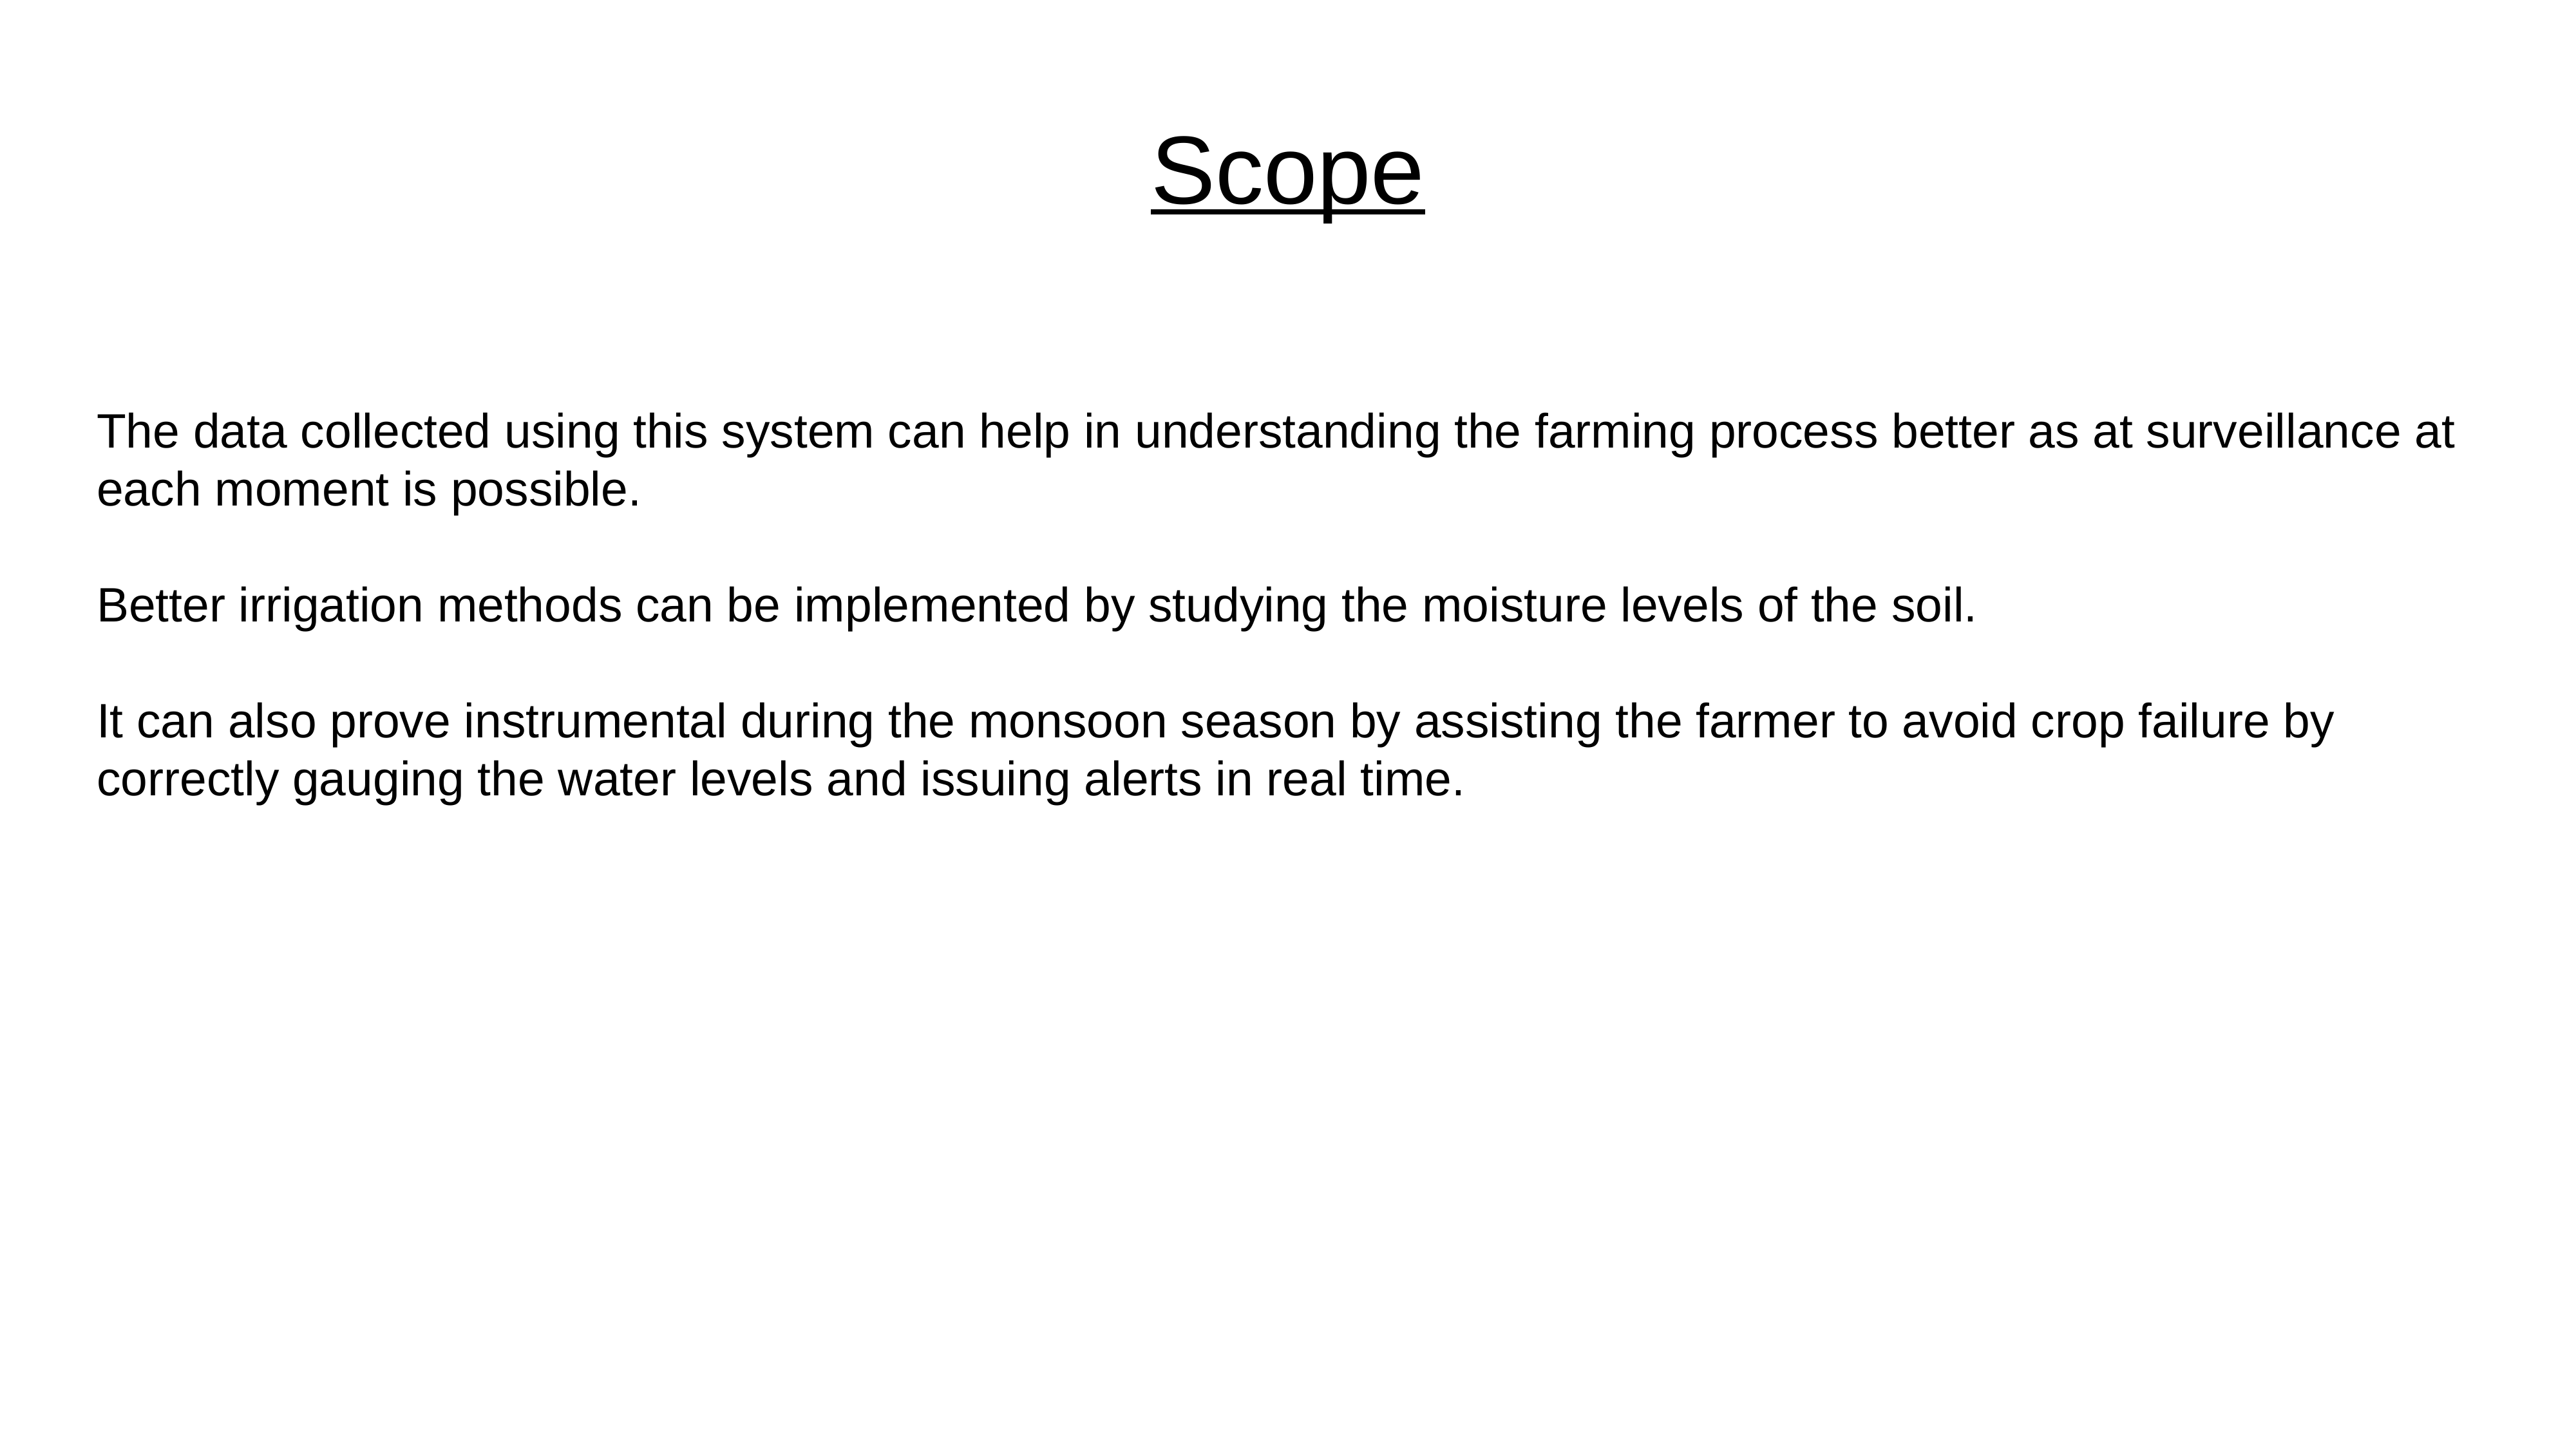

Scope
The data collected using this system can help in understanding the farming process better as at surveillance at each moment is possible.

Better irrigation methods can be implemented by studying the moisture levels of the soil.

It can also prove instrumental during the monsoon season by assisting the farmer to avoid crop failure by correctly gauging the water levels and issuing alerts in real time.